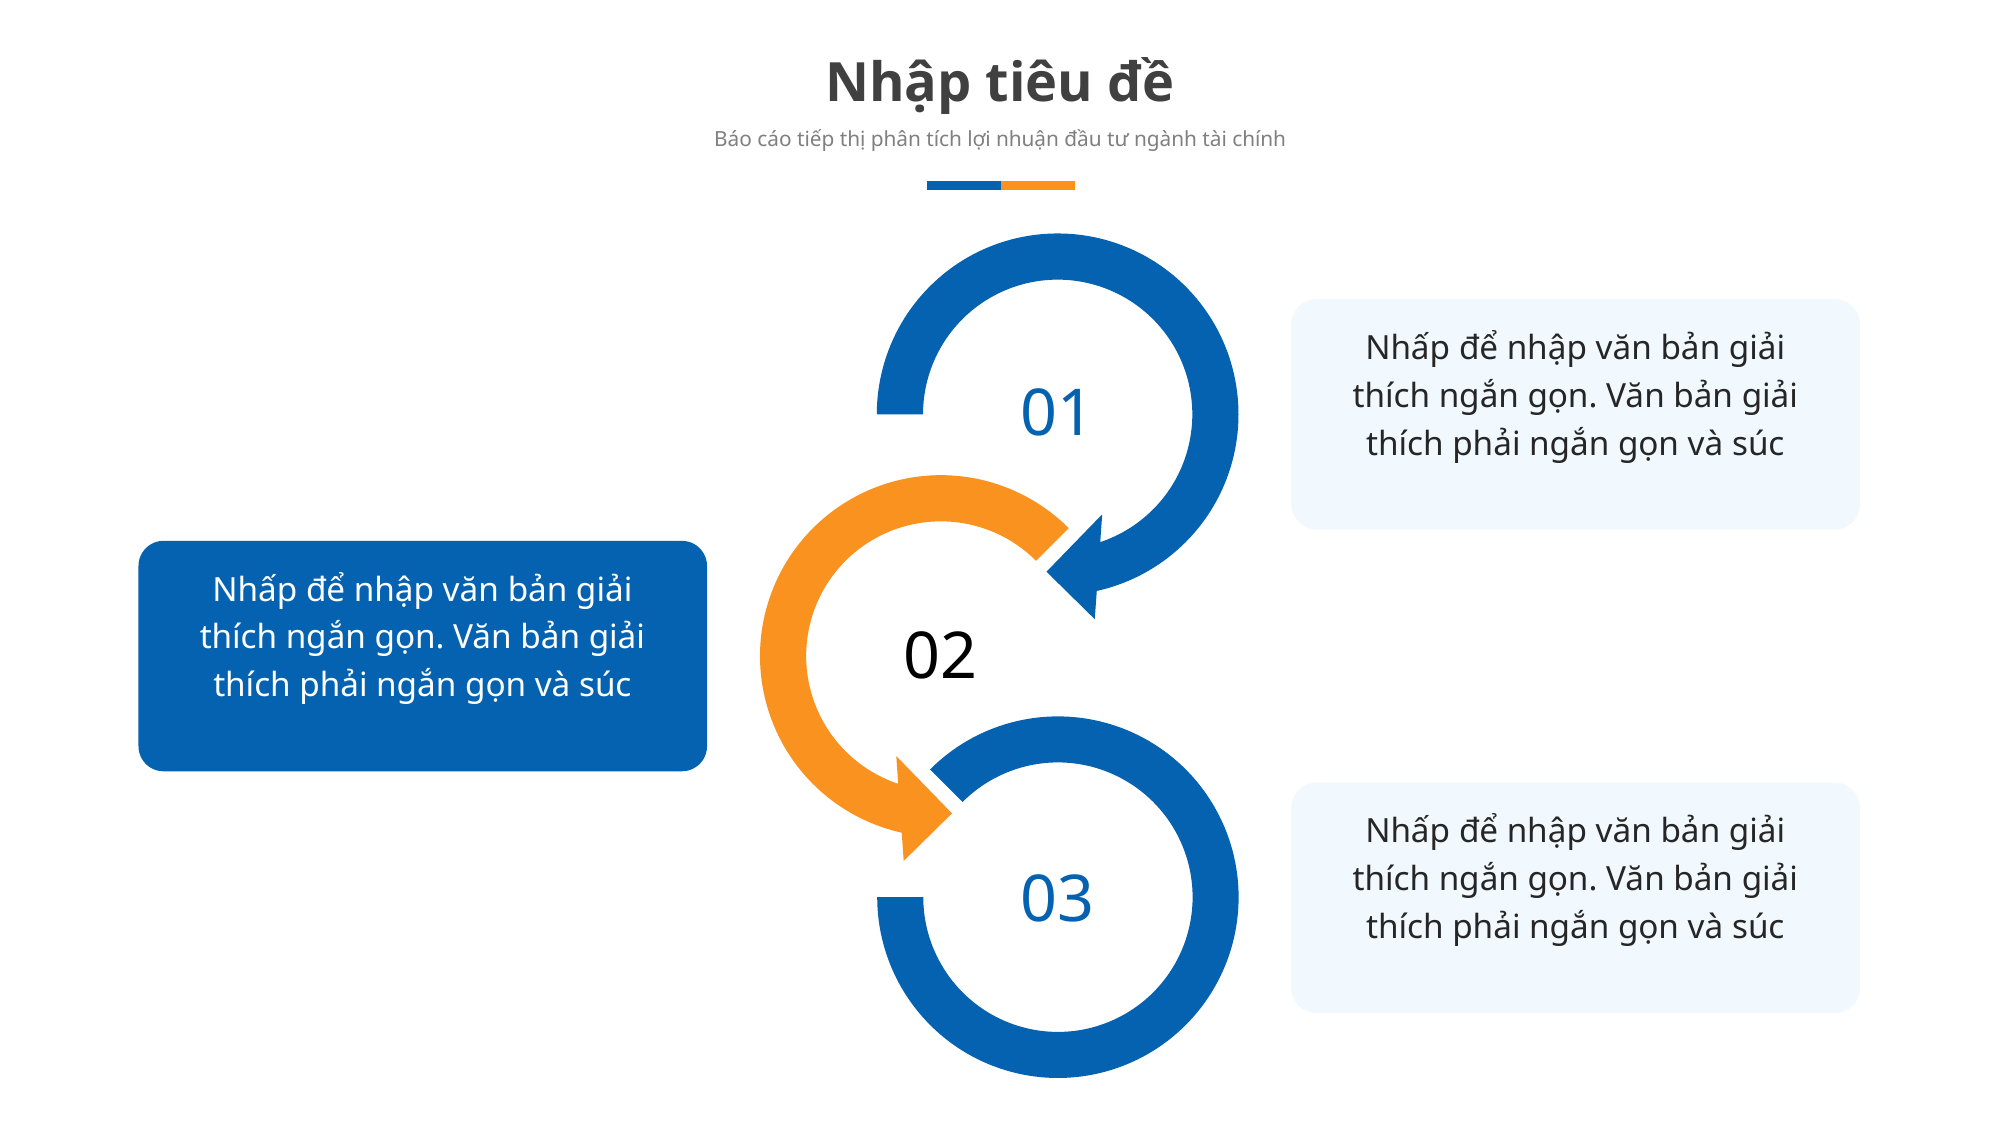

Nhập tiêu đề
Báo cáo tiếp thị phân tích lợi nhuận đầu tư ngành tài chính

Nhấp để nhập văn bản giải thích ngắn gọn. Văn bản giải thích phải ngắn gọn và súc
01

Nhấp để nhập văn bản giải thích ngắn gọn. Văn bản giải thích phải ngắn gọn và súc
02

Nhấp để nhập văn bản giải thích ngắn gọn. Văn bản giải thích phải ngắn gọn và súc
03